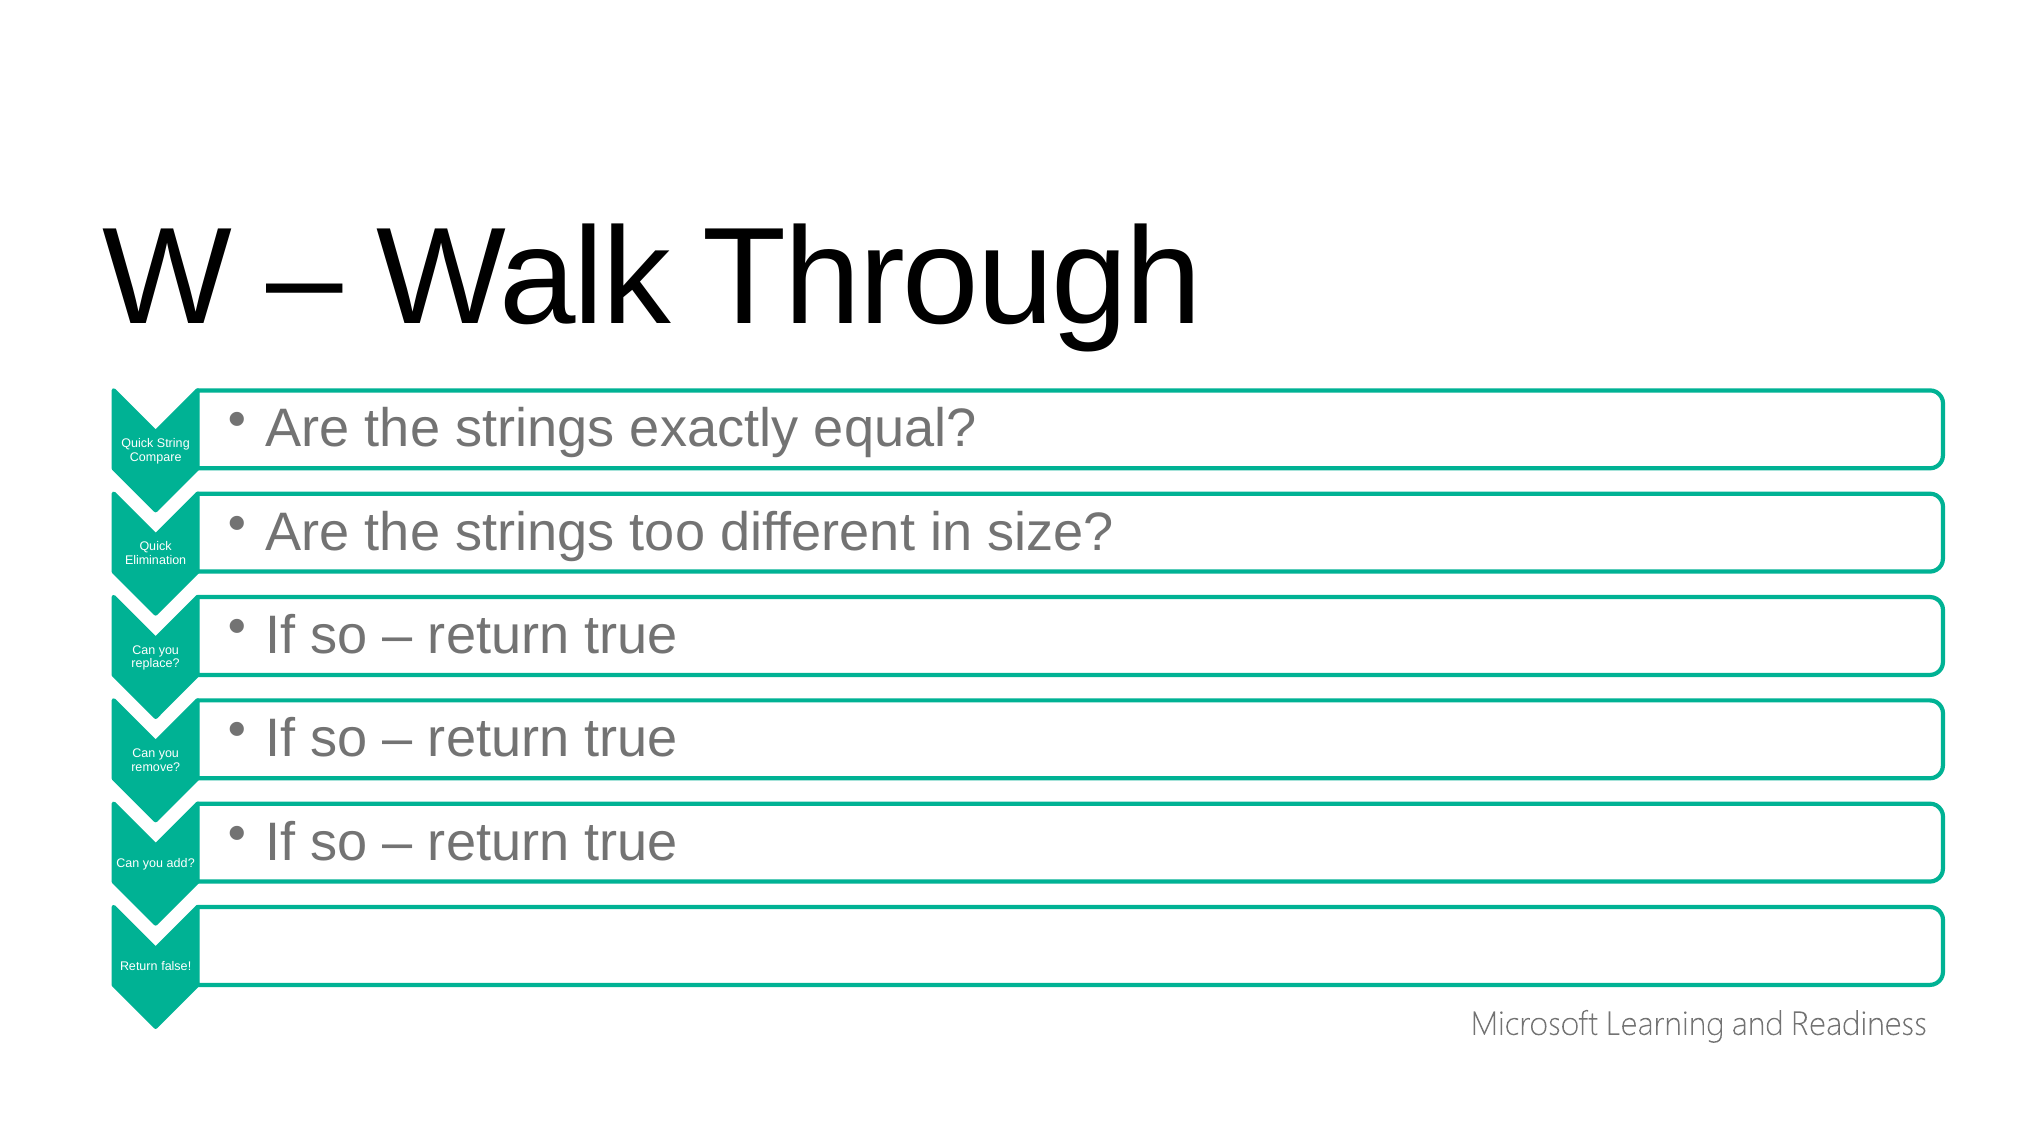

W – Walk Through
Quick String Compare
Are the strings exactly equal?
Quick Elimination
Are the strings too different in size?
Can you replace?
If so – return true
Can you remove?
If so – return true
Can you add?
If so – return true
Return false!